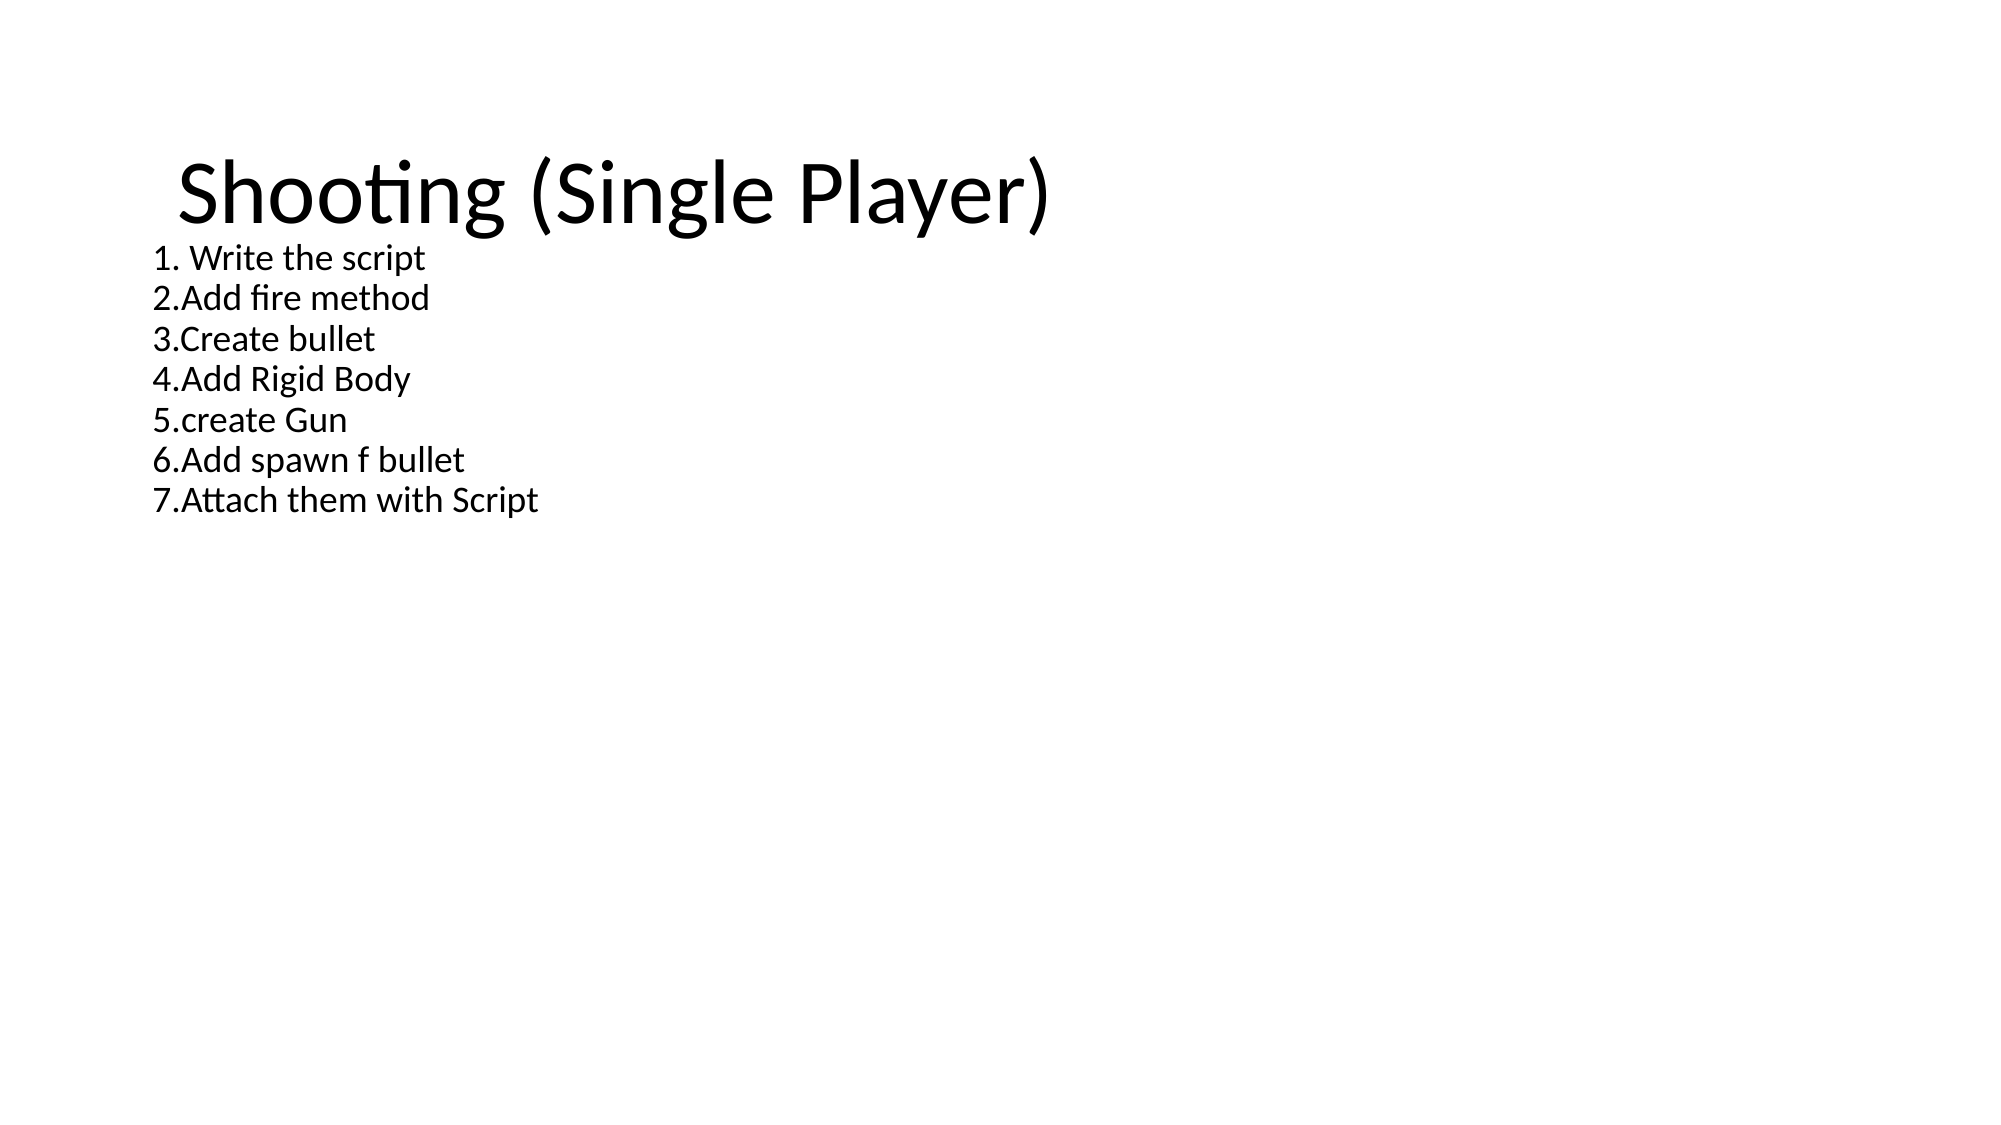

Shooting (Single Player)
# 1. Write the script 2.Add fire method 3.Create bullet 4.Add Rigid Body 5.create Gun 6.Add spawn f bullet 7.Attach them with Script